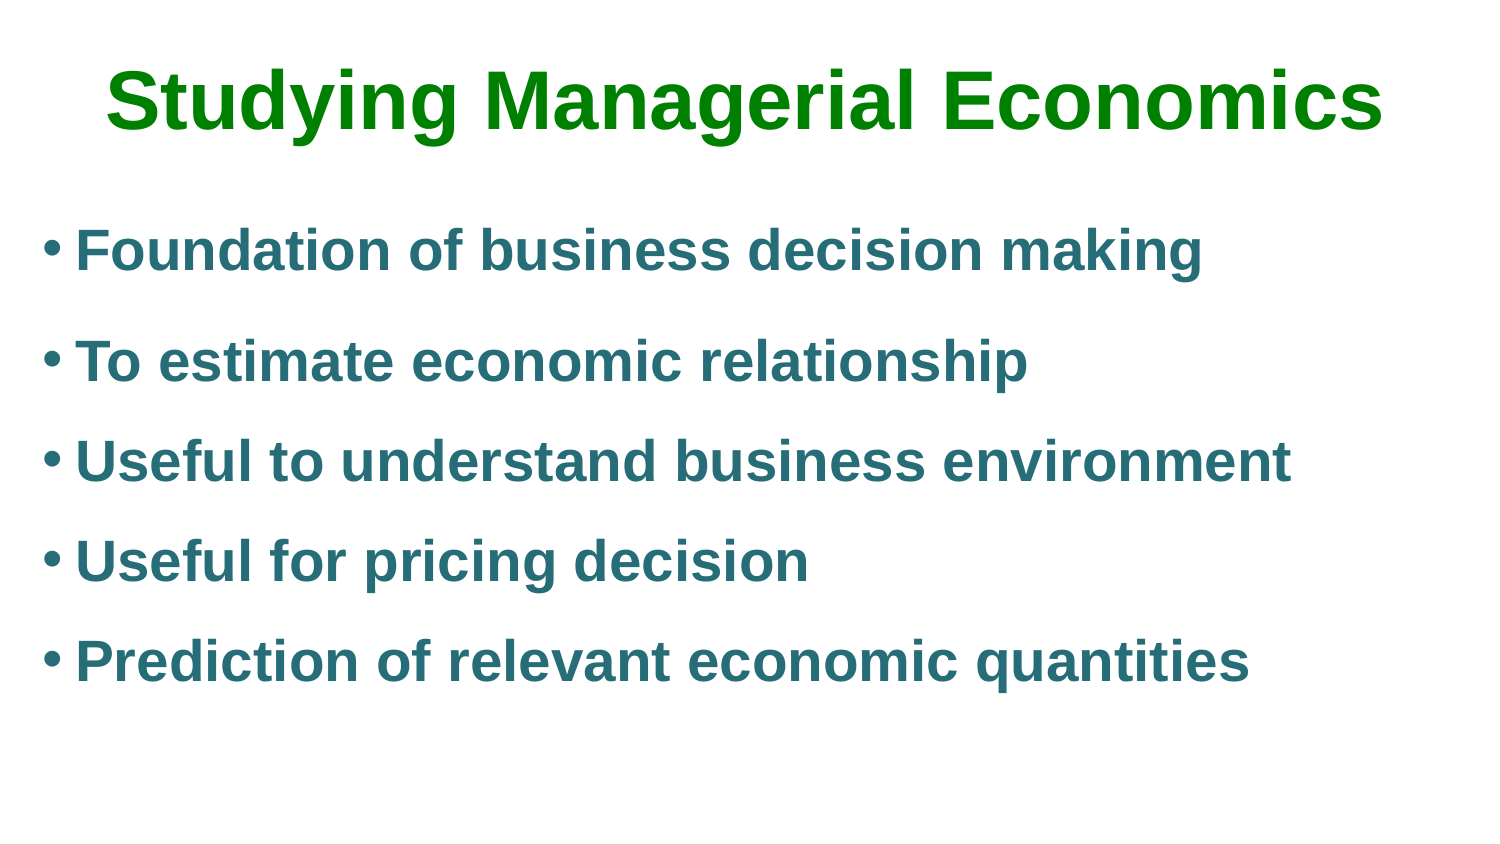

# Studying Managerial Economics
Foundation of business decision making
To estimate economic relationship
Useful to understand business environment
Useful for pricing decision
Prediction of relevant economic quantities